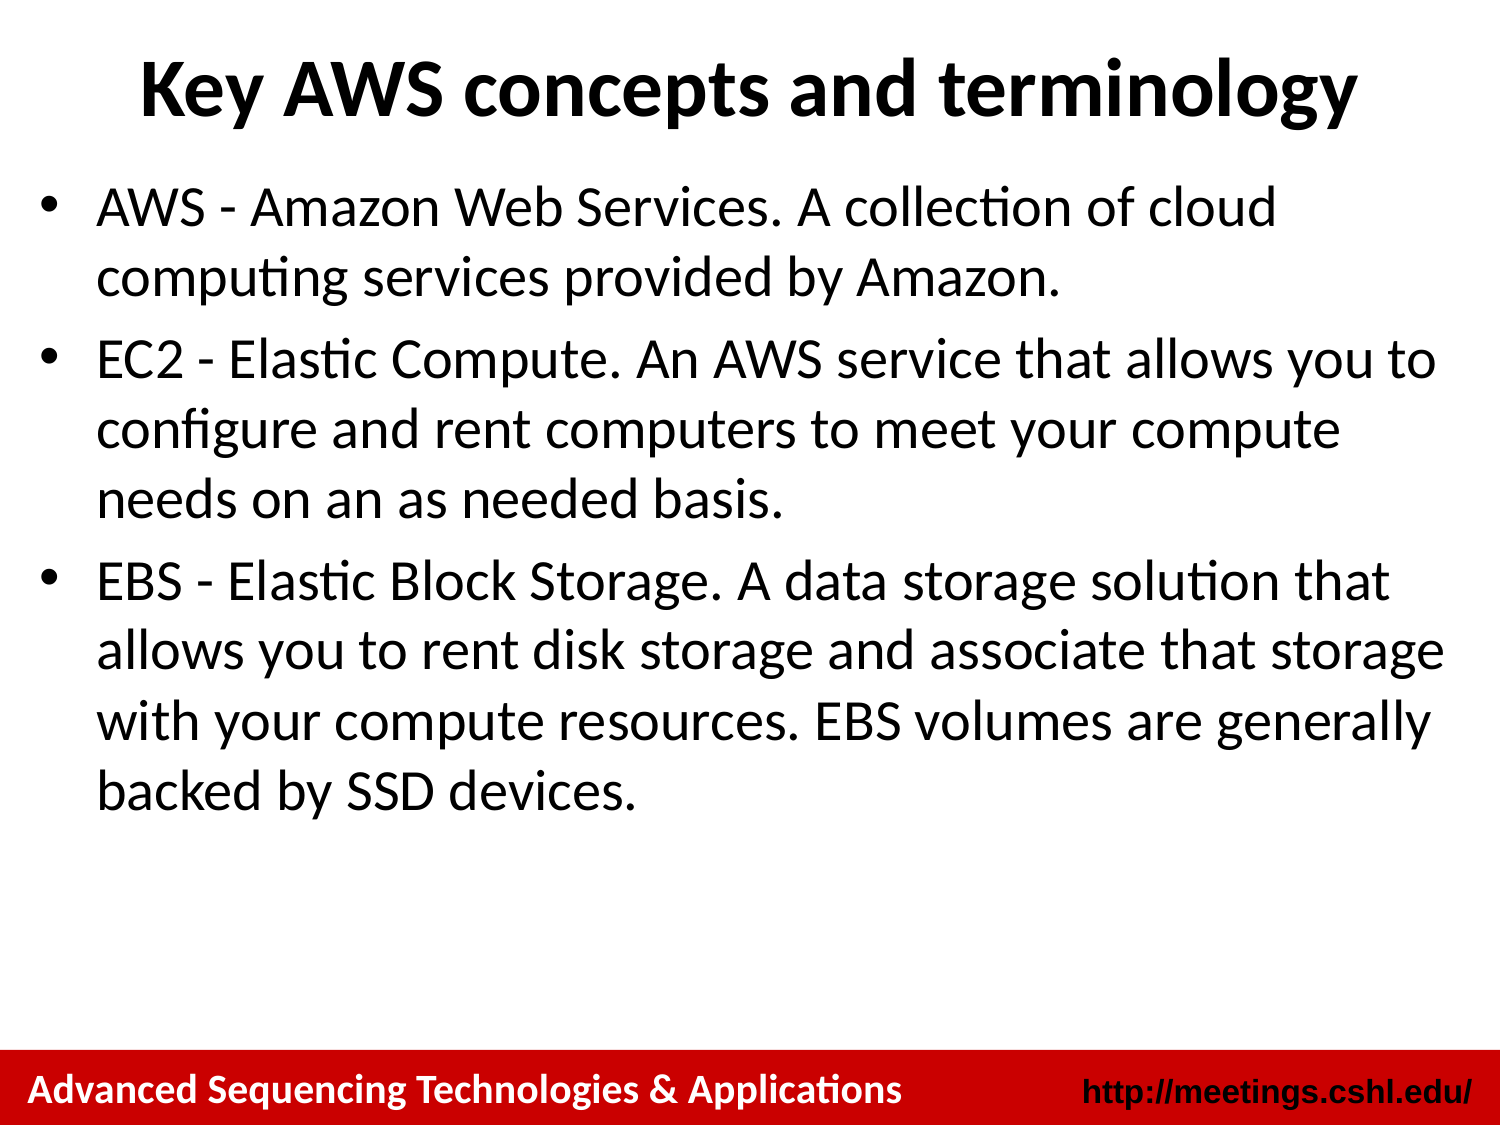

# Key AWS concepts and terminology
AWS - Amazon Web Services. A collection of cloud computing services provided by Amazon.
EC2 - Elastic Compute. An AWS service that allows you to configure and rent computers to meet your compute needs on an as needed basis.
EBS - Elastic Block Storage. A data storage solution that allows you to rent disk storage and associate that storage with your compute resources. EBS volumes are generally backed by SSD devices.